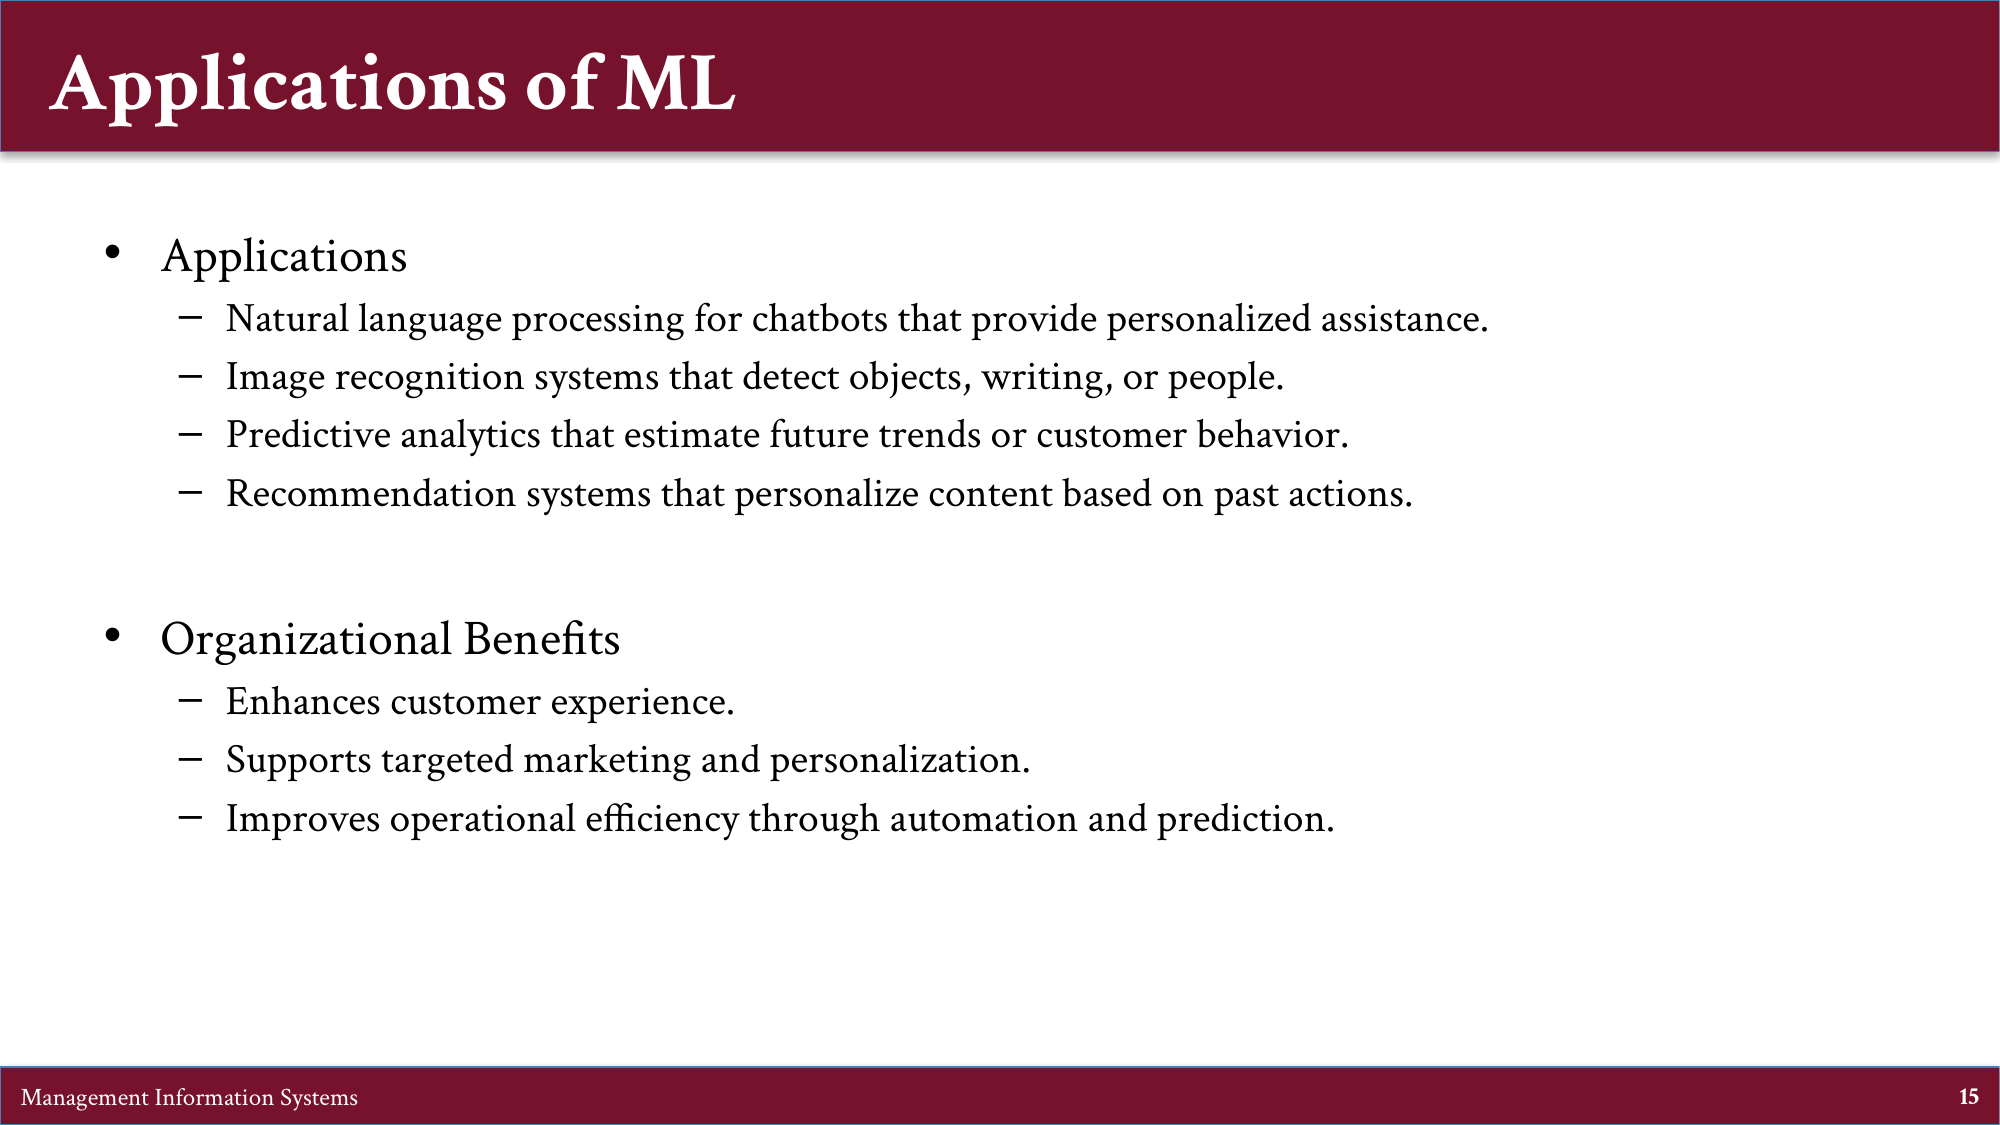

# Applications of ML
Applications
Natural language processing for chatbots that provide personalized assistance.
Image recognition systems that detect objects, writing, or people.
Predictive analytics that estimate future trends or customer behavior.
Recommendation systems that personalize content based on past actions.

Organizational Benefits
Enhances customer experience.
Supports targeted marketing and personalization.
Improves operational efficiency through automation and prediction.

 Management Information Systems
15